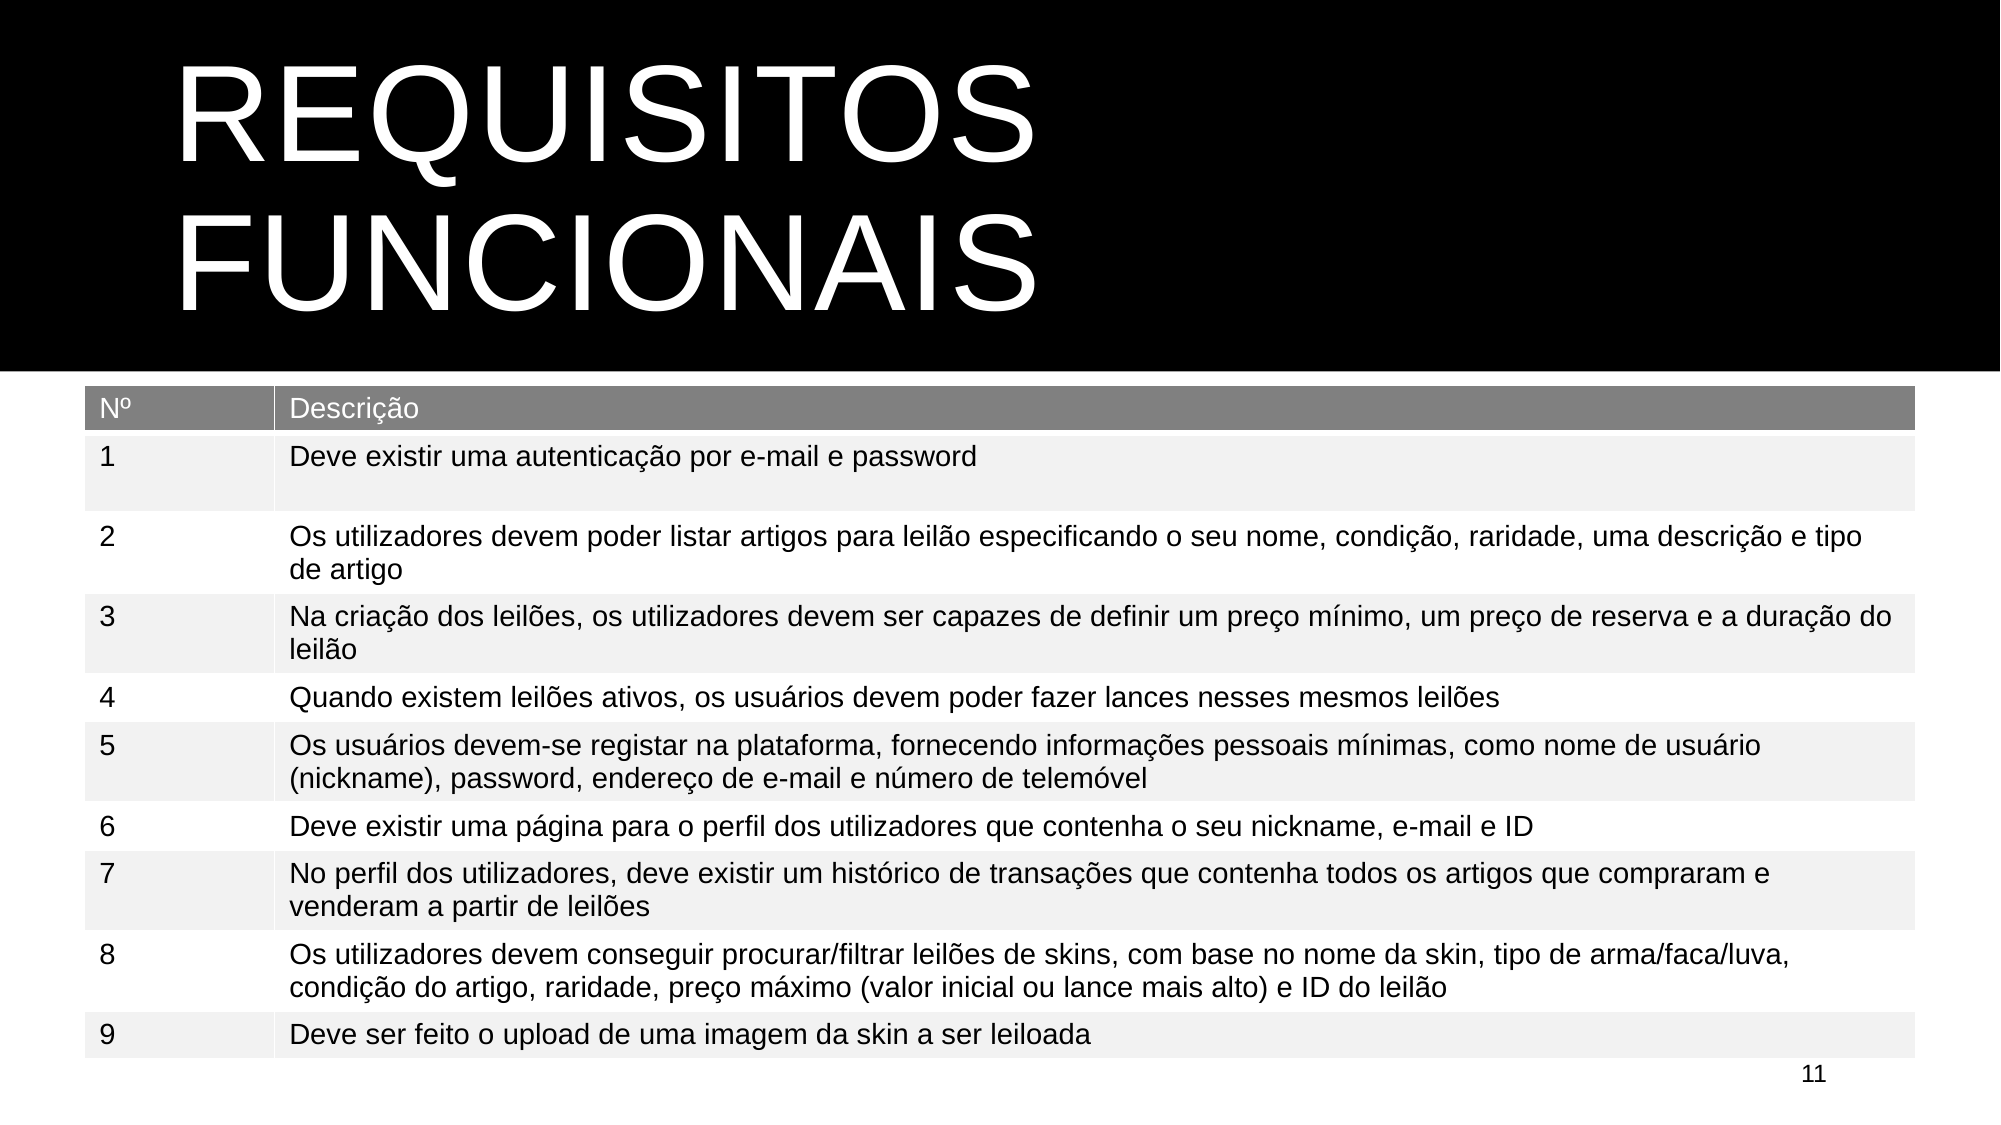

# Requisitos funcionais
| Nº | Descrição |
| --- | --- |
| 1 | Deve existir uma autenticação por e-mail e password |
| 2 | Os utilizadores devem poder listar artigos para leilão especificando o seu nome, condição, raridade, uma descrição e tipo de artigo |
| 3 | Na criação dos leilões, os utilizadores devem ser capazes de definir um preço mínimo, um preço de reserva e a duração do leilão |
| 4 | Quando existem leilões ativos, os usuários devem poder fazer lances nesses mesmos leilões |
| 5 | Os usuários devem-se registar na plataforma, fornecendo informações pessoais mínimas, como nome de usuário (nickname), password, endereço de e-mail e número de telemóvel |
| 6 | Deve existir uma página para o perfil dos utilizadores que contenha o seu nickname, e-mail e ID |
| 7 | No perfil dos utilizadores, deve existir um histórico de transações que contenha todos os artigos que compraram e venderam a partir de leilões |
| 8 | Os utilizadores devem conseguir procurar/filtrar leilões de skins, com base no nome da skin, tipo de arma/faca/luva, condição do artigo, raridade, preço máximo (valor inicial ou lance mais alto) e ID do leilão |
| 9 | Deve ser feito o upload de uma imagem da skin a ser leiloada |
11